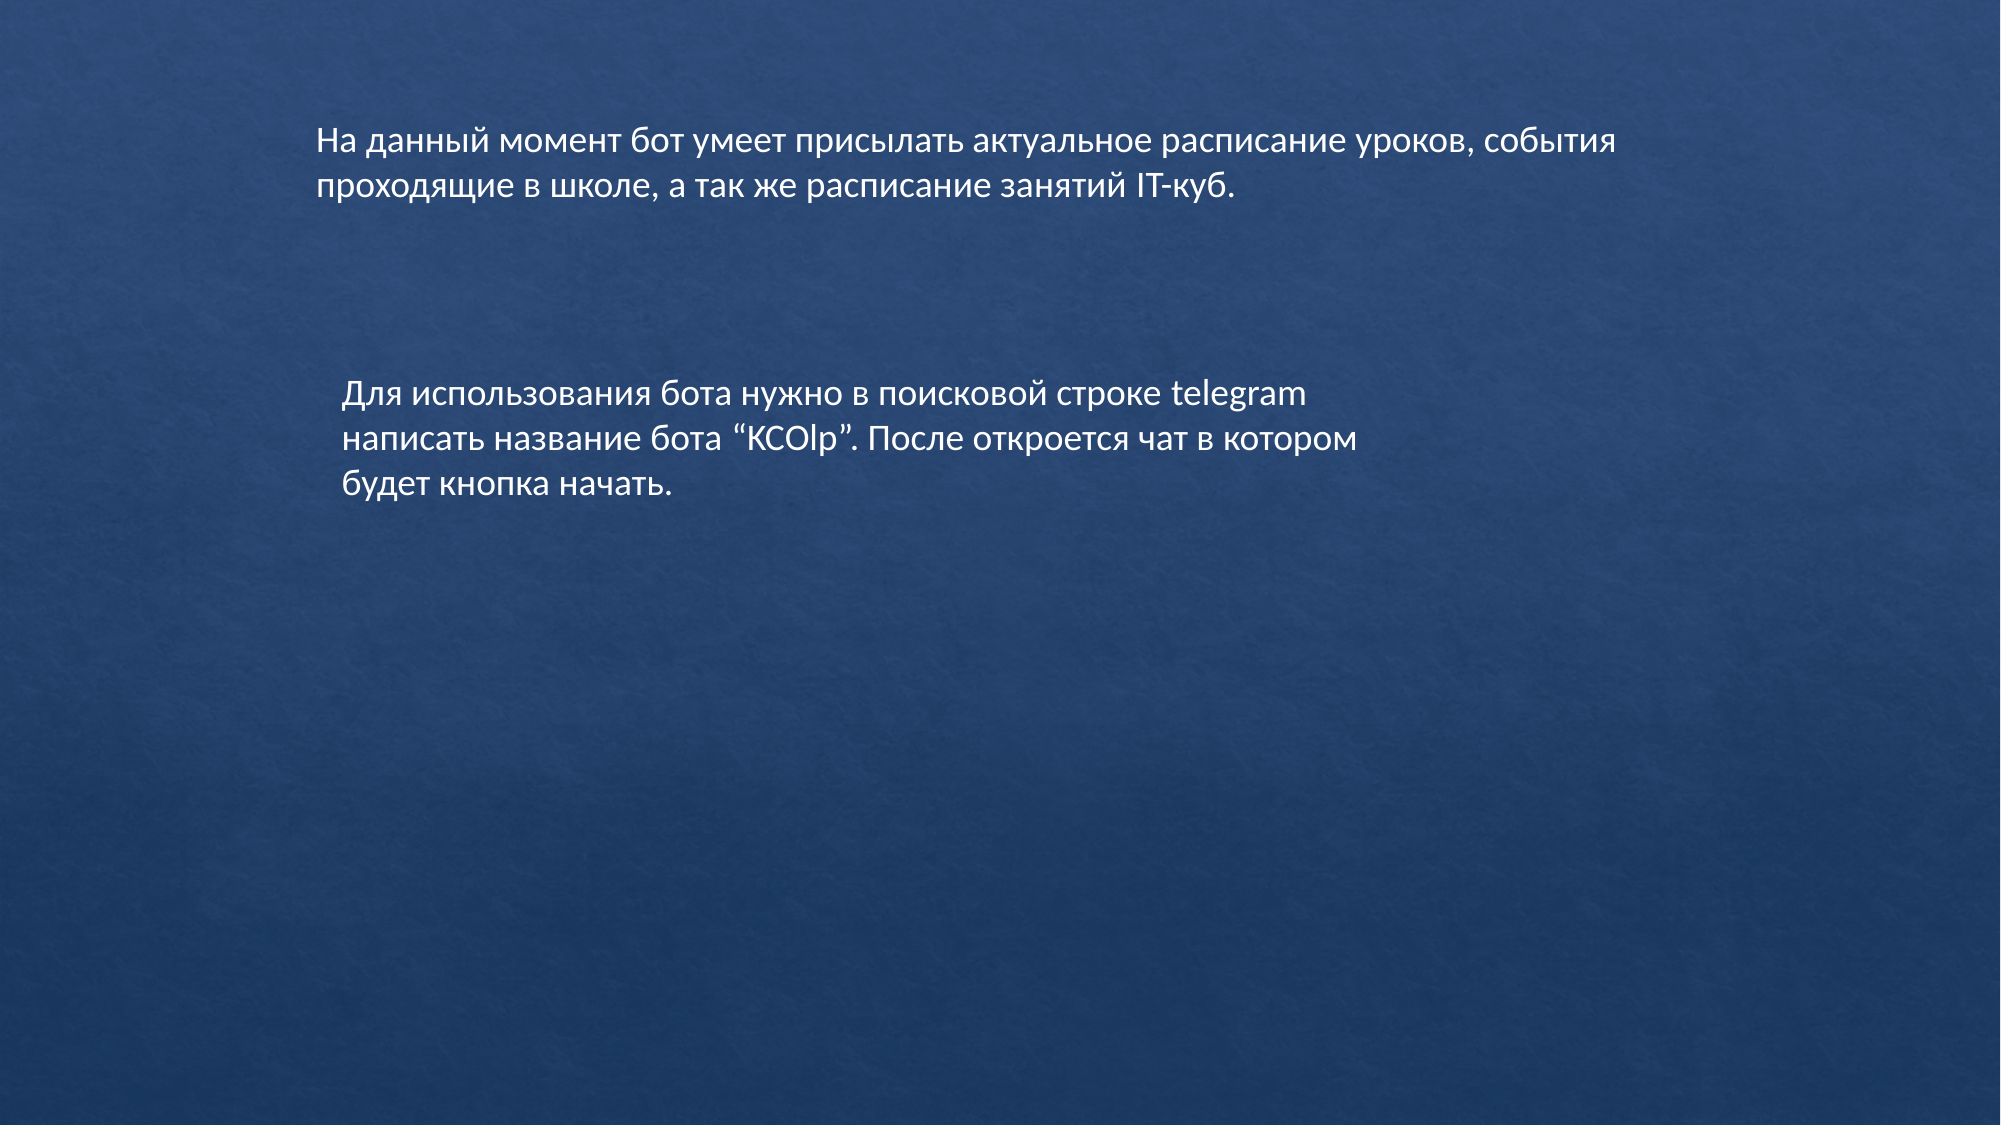

На данный момент бот умеет присылать актуальное расписание уроков, события проходящие в школе, а так же расписание занятий IT-куб.
Для использования бота нужно в поисковой строке telegram написать название бота “KCOlp”. После откроется чат в котором будет кнопка начать.